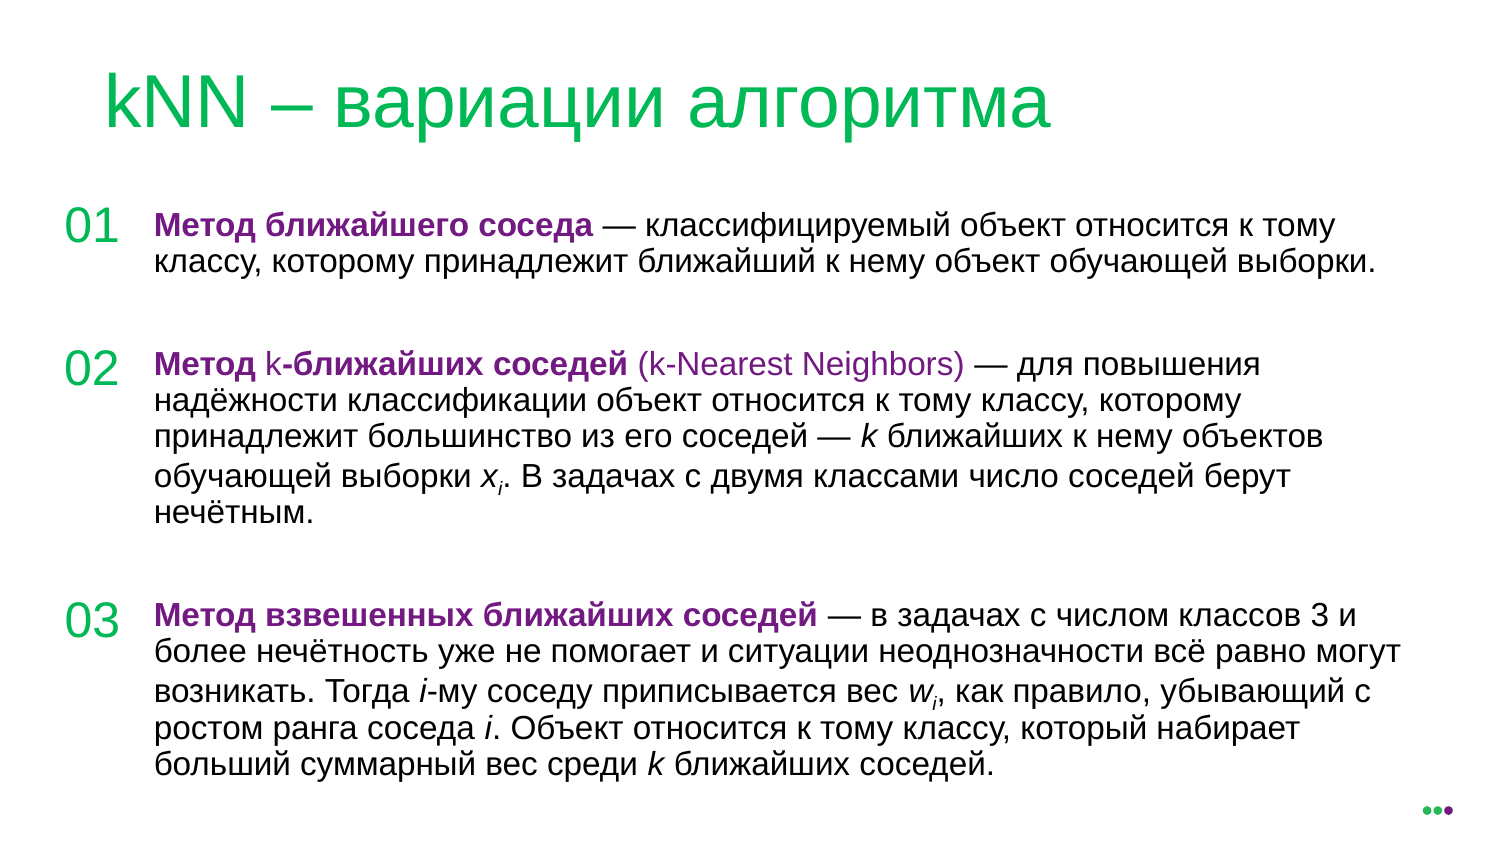

kNN – вариации алгоритма
01
Метод ближайшего соседа — классифицируемый объект относится к тому классу, которому принадлежит ближайший к нему объект обучающей выборки.

Метод k-ближайших соседей (k-Nearest Neighbors) — для повышения надёжности классификации объект относится к тому классу, которому принадлежит большинство из его соседей — k ближайших к нему объектов обучающей выборки xi. В задачах с двумя классами число соседей берут нечётным.

Метод взвешенных ближайших соседей — в задачах с числом классов 3 и более нечётность уже не помогает и ситуации неоднозначности всё равно могут возникать. Тогда i-му соседу приписывается вес wi, как правило, убывающий с ростом ранга соседа i. Объект относится к тому классу, который набирает больший суммарный вес среди k ближайших соседей.
02
03